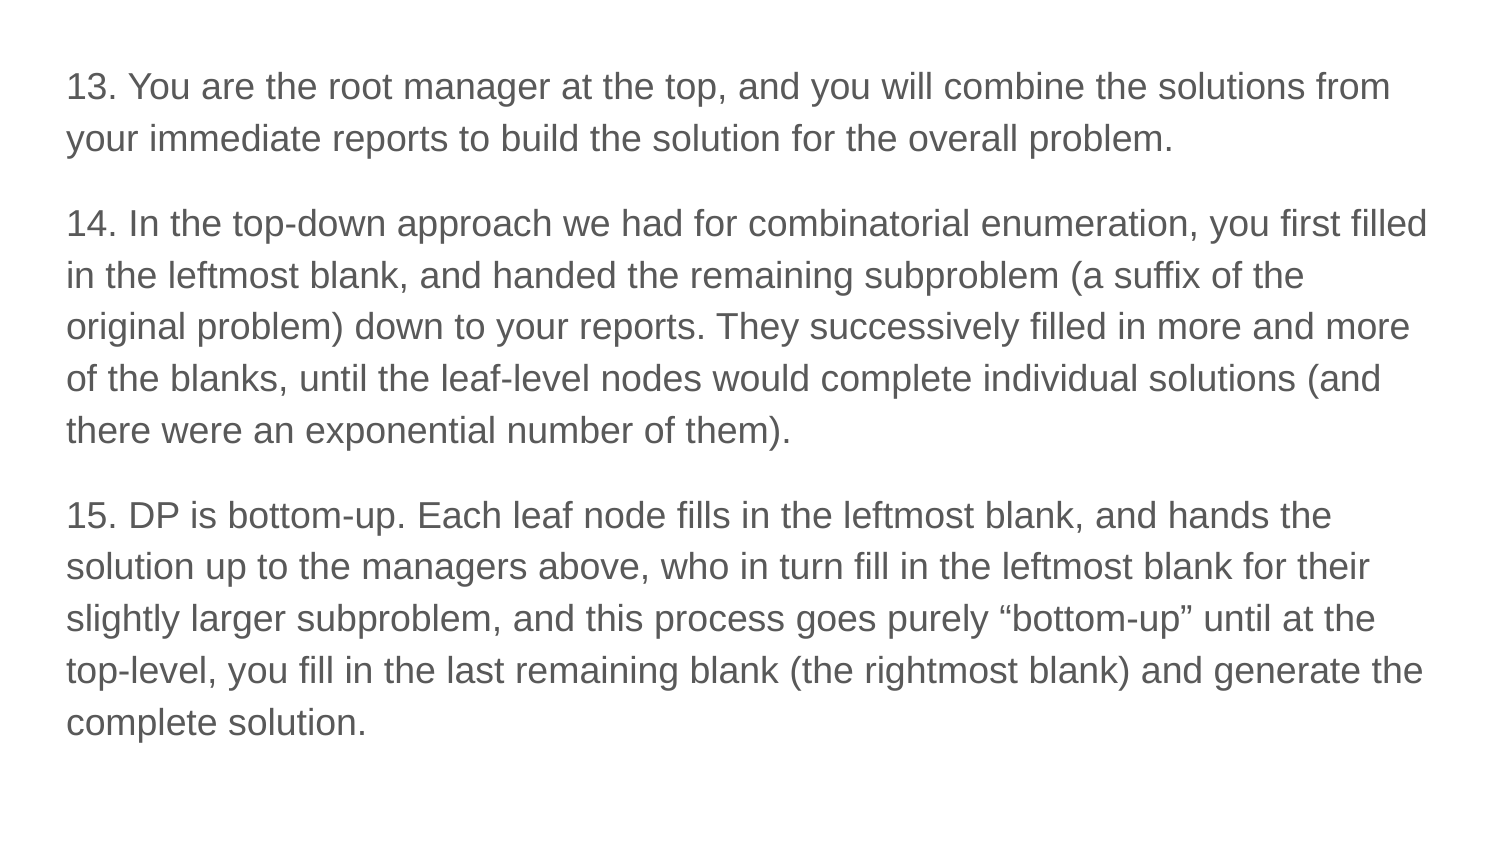

13. You are the root manager at the top, and you will combine the solutions from your immediate reports to build the solution for the overall problem.
14. In the top-down approach we had for combinatorial enumeration, you first filled in the leftmost blank, and handed the remaining subproblem (a suffix of the original problem) down to your reports. They successively filled in more and more of the blanks, until the leaf-level nodes would complete individual solutions (and there were an exponential number of them).
15. DP is bottom-up. Each leaf node fills in the leftmost blank, and hands the solution up to the managers above, who in turn fill in the leftmost blank for their slightly larger subproblem, and this process goes purely “bottom-up” until at the top-level, you fill in the last remaining blank (the rightmost blank) and generate the complete solution.